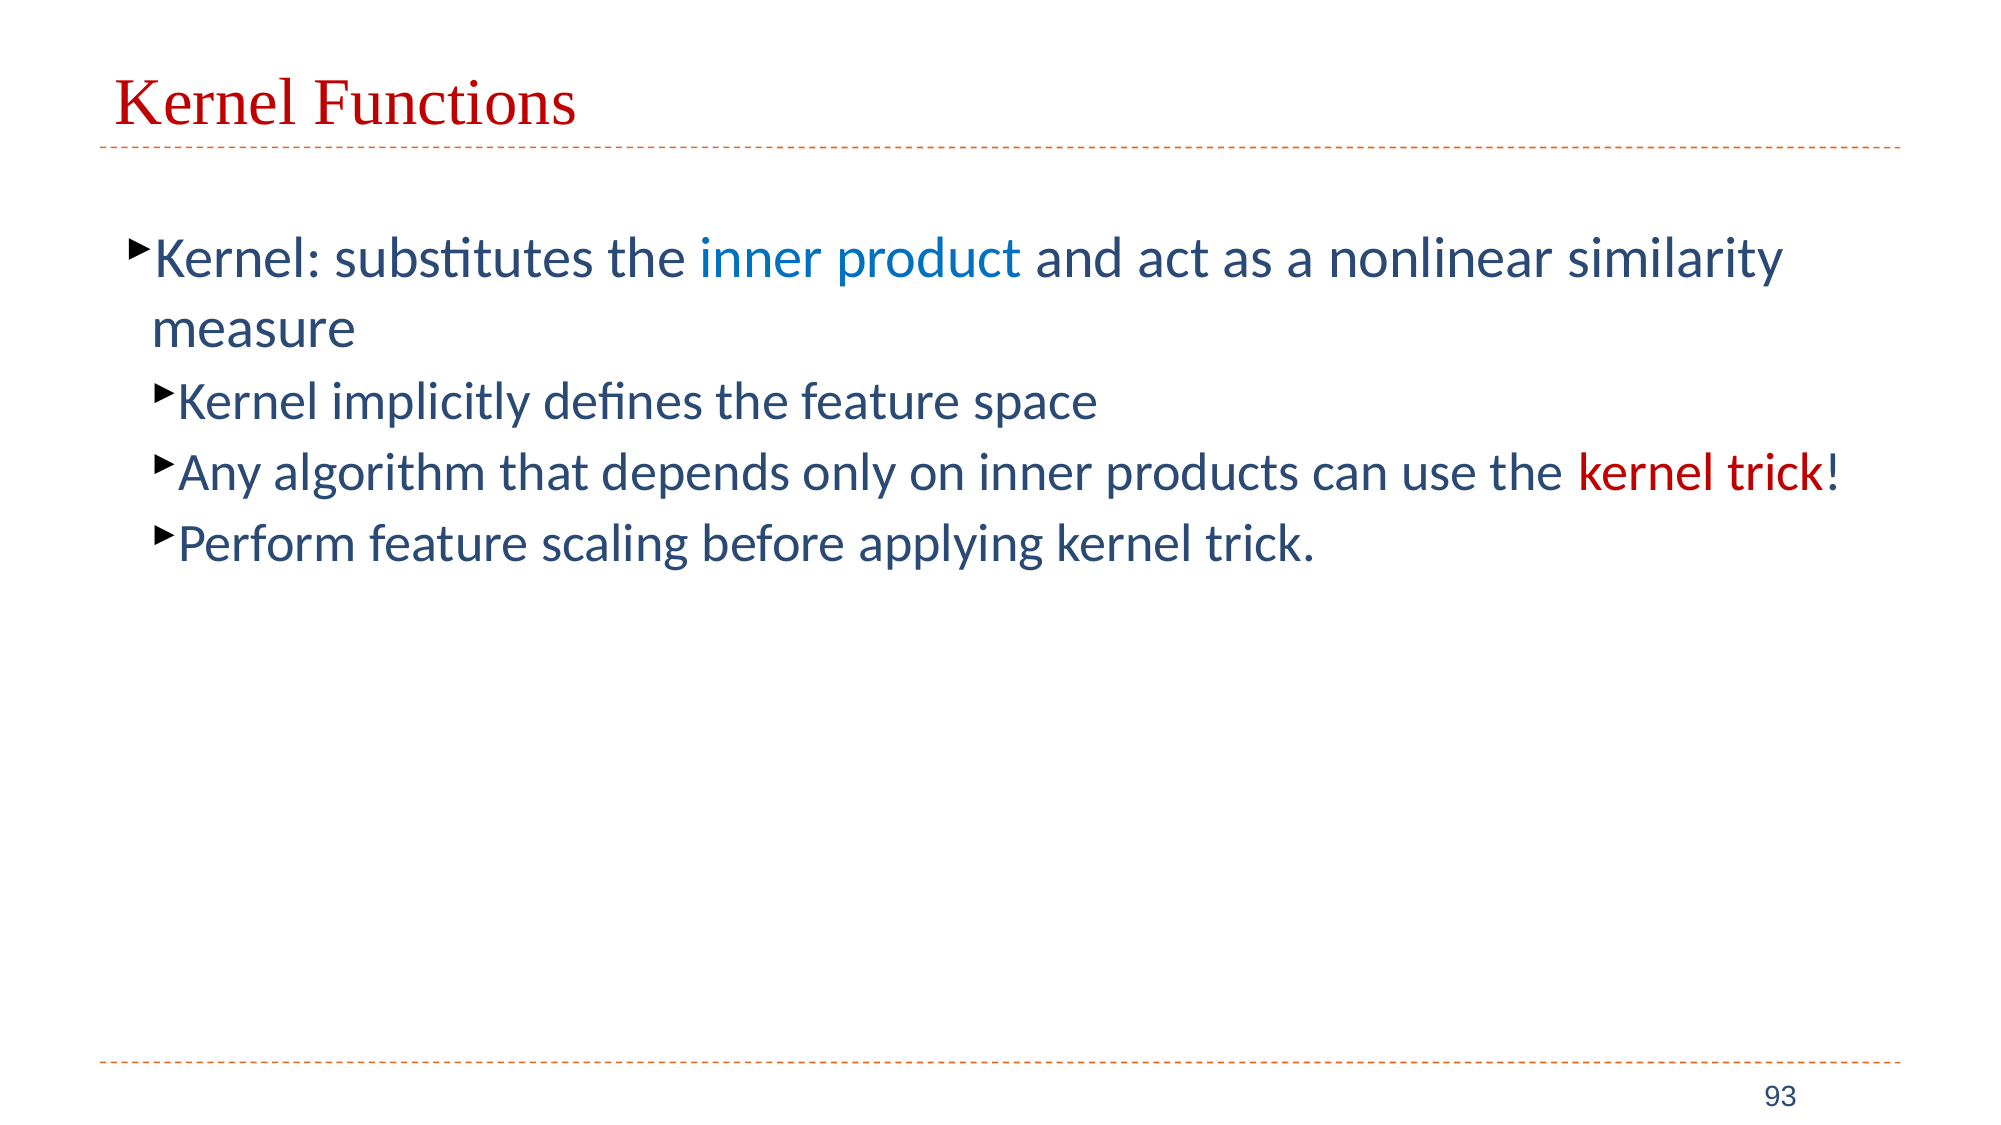

# Kernel Functions
Kernel: substitutes the inner product and act as a nonlinear similarity measure
Kernel implicitly defines the feature space
Any algorithm that depends only on inner products can use the kernel trick!
Perform feature scaling before applying kernel trick.